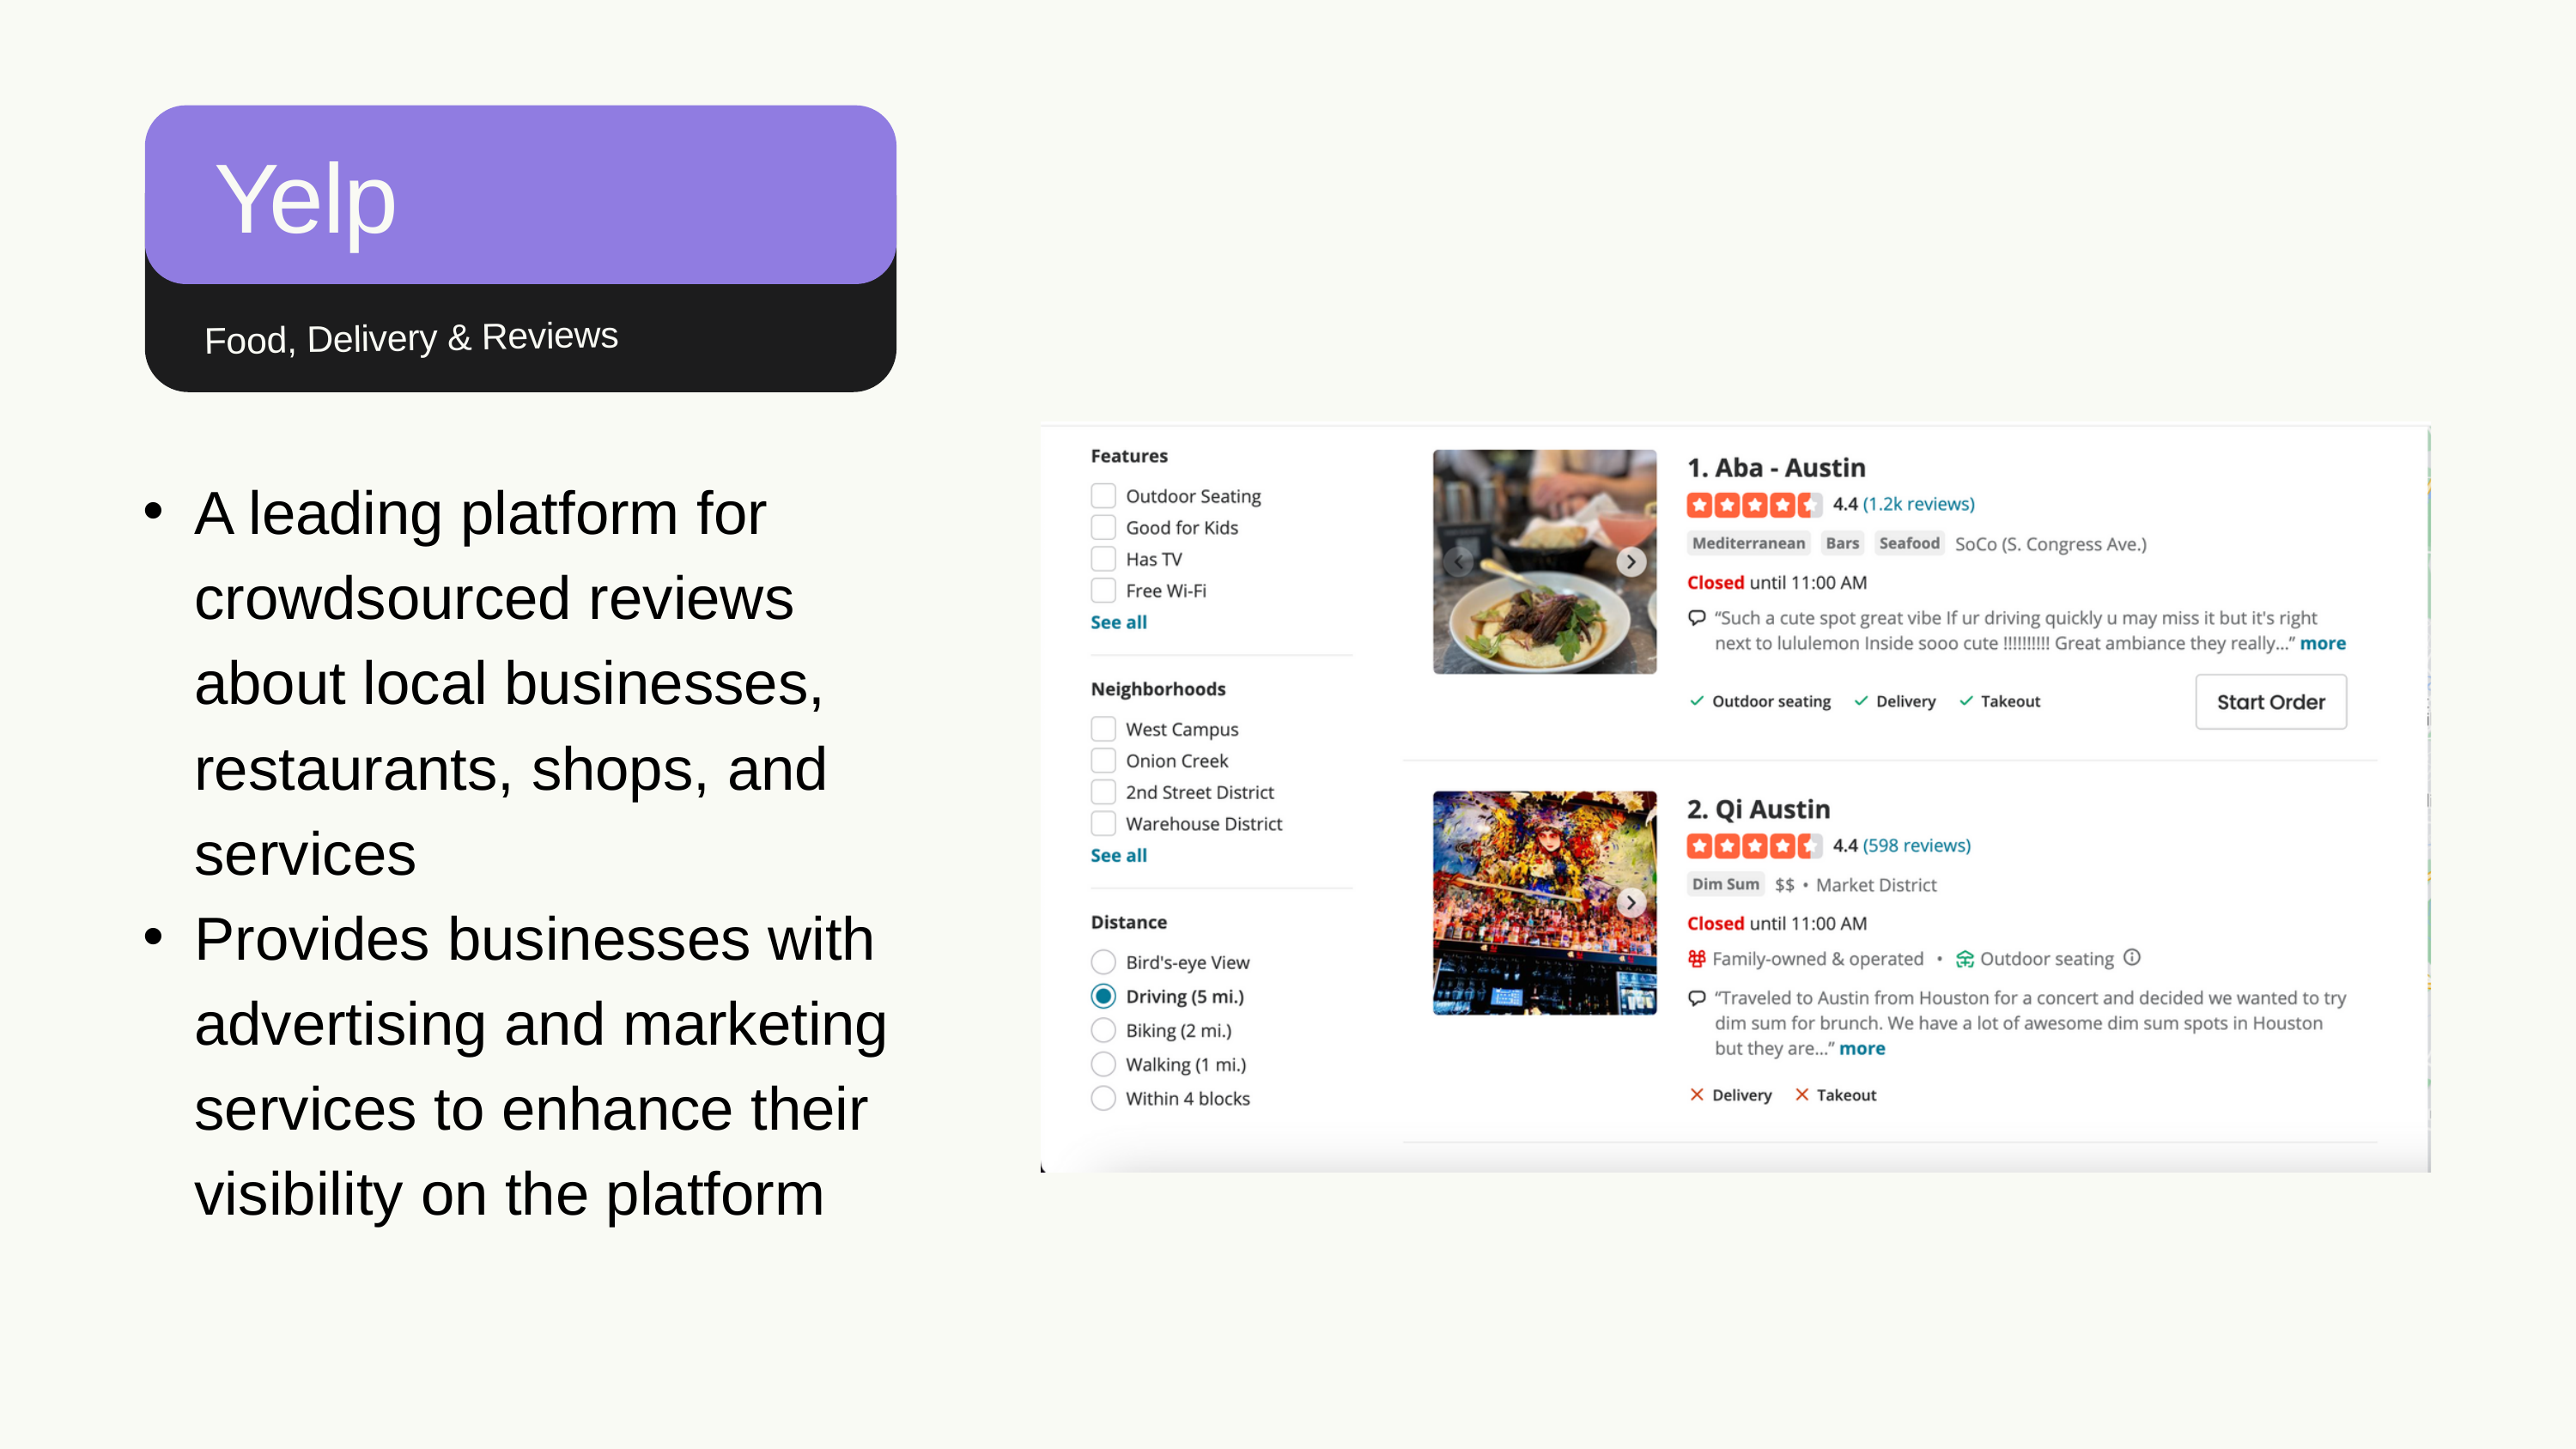

Yelp

Food, Delivery & Reviews

A leading platform for crowdsourced reviews about local businesses, restaurants, shops, and services
Provides businesses with advertising and marketing services to enhance their visibility on the platform